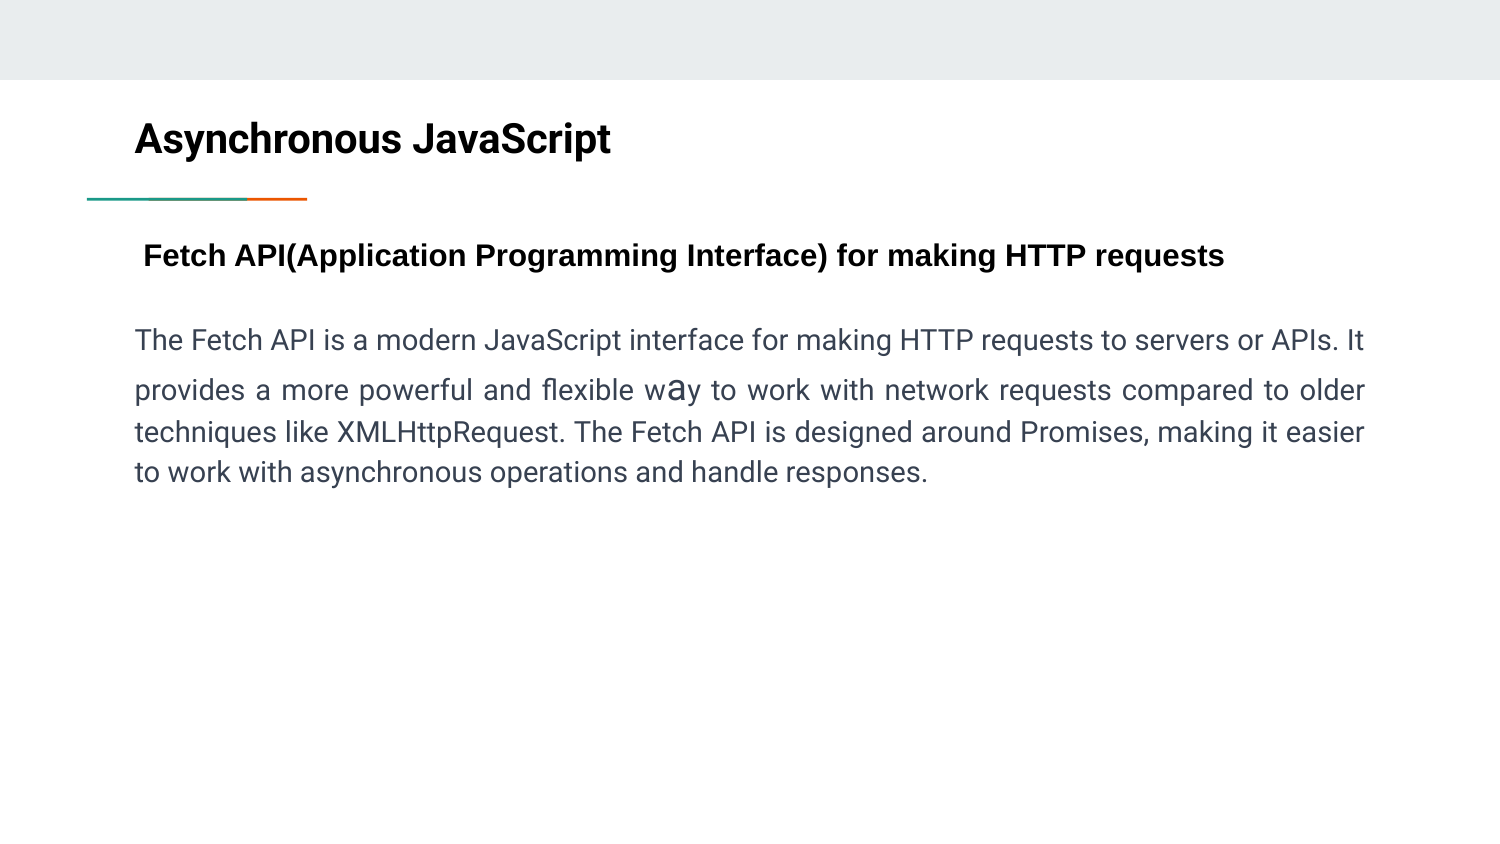

# Asynchronous JavaScript

 Fetch API(Application Programming Interface) for making HTTP requests

The Fetch API is a modern JavaScript interface for making HTTP requests to servers or APIs. It provides a more powerful and flexible way to work with network requests compared to older techniques like XMLHttpRequest. The Fetch API is designed around Promises, making it easier to work with asynchronous operations and handle responses.